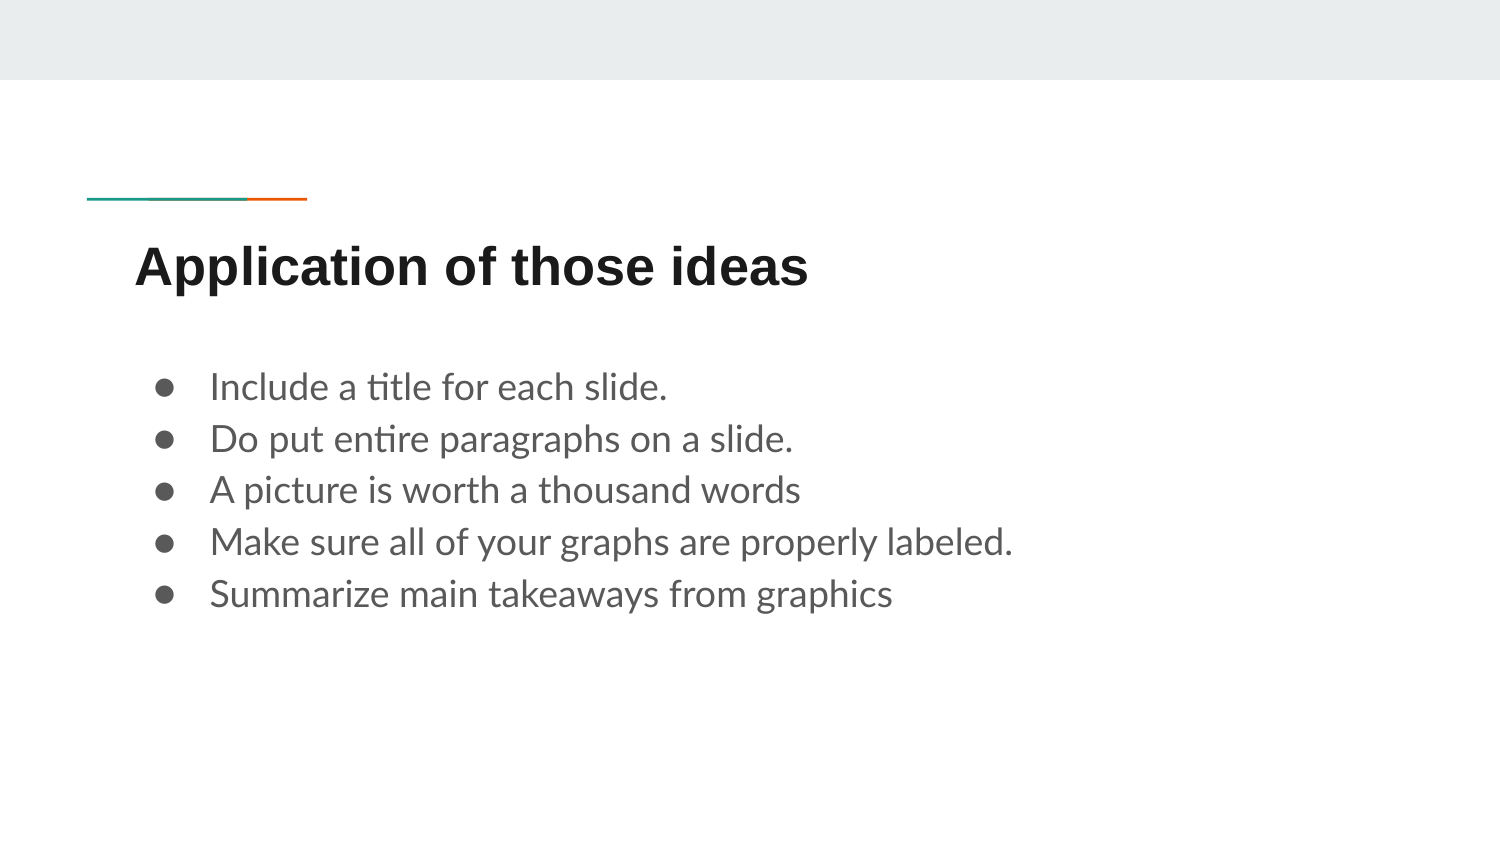

# Application of those ideas
Include a title for each slide.
Do put entire paragraphs on a slide.
A picture is worth a thousand words
Make sure all of your graphs are properly labeled.
Summarize main takeaways from graphics